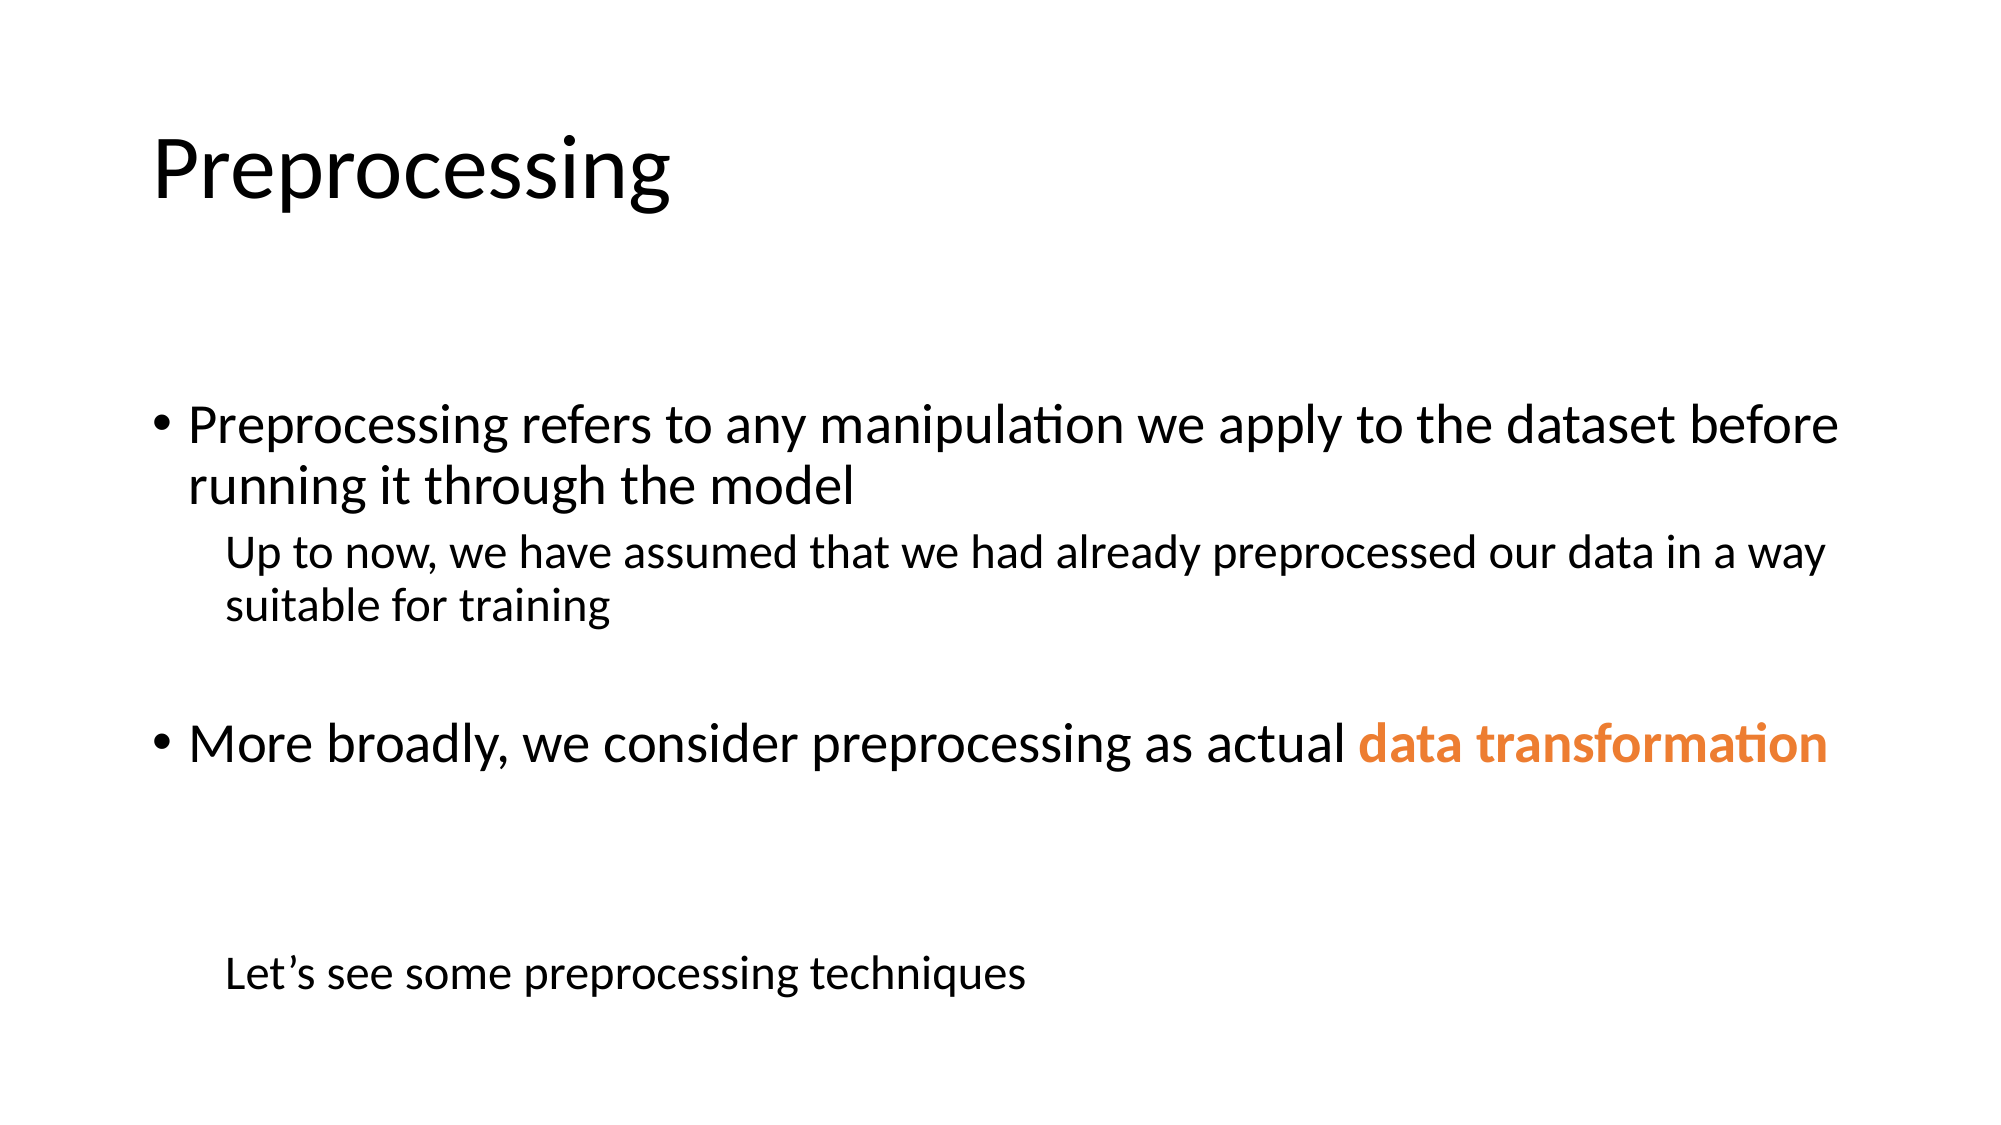

# Preprocessing

Preprocessing refers to any manipulation we apply to the dataset before running it through the model
Up to now, we have assumed that we had already preprocessed our data in a way suitable for training

More broadly, we consider preprocessing as actual data transformation

Let’s see some preprocessing techniques